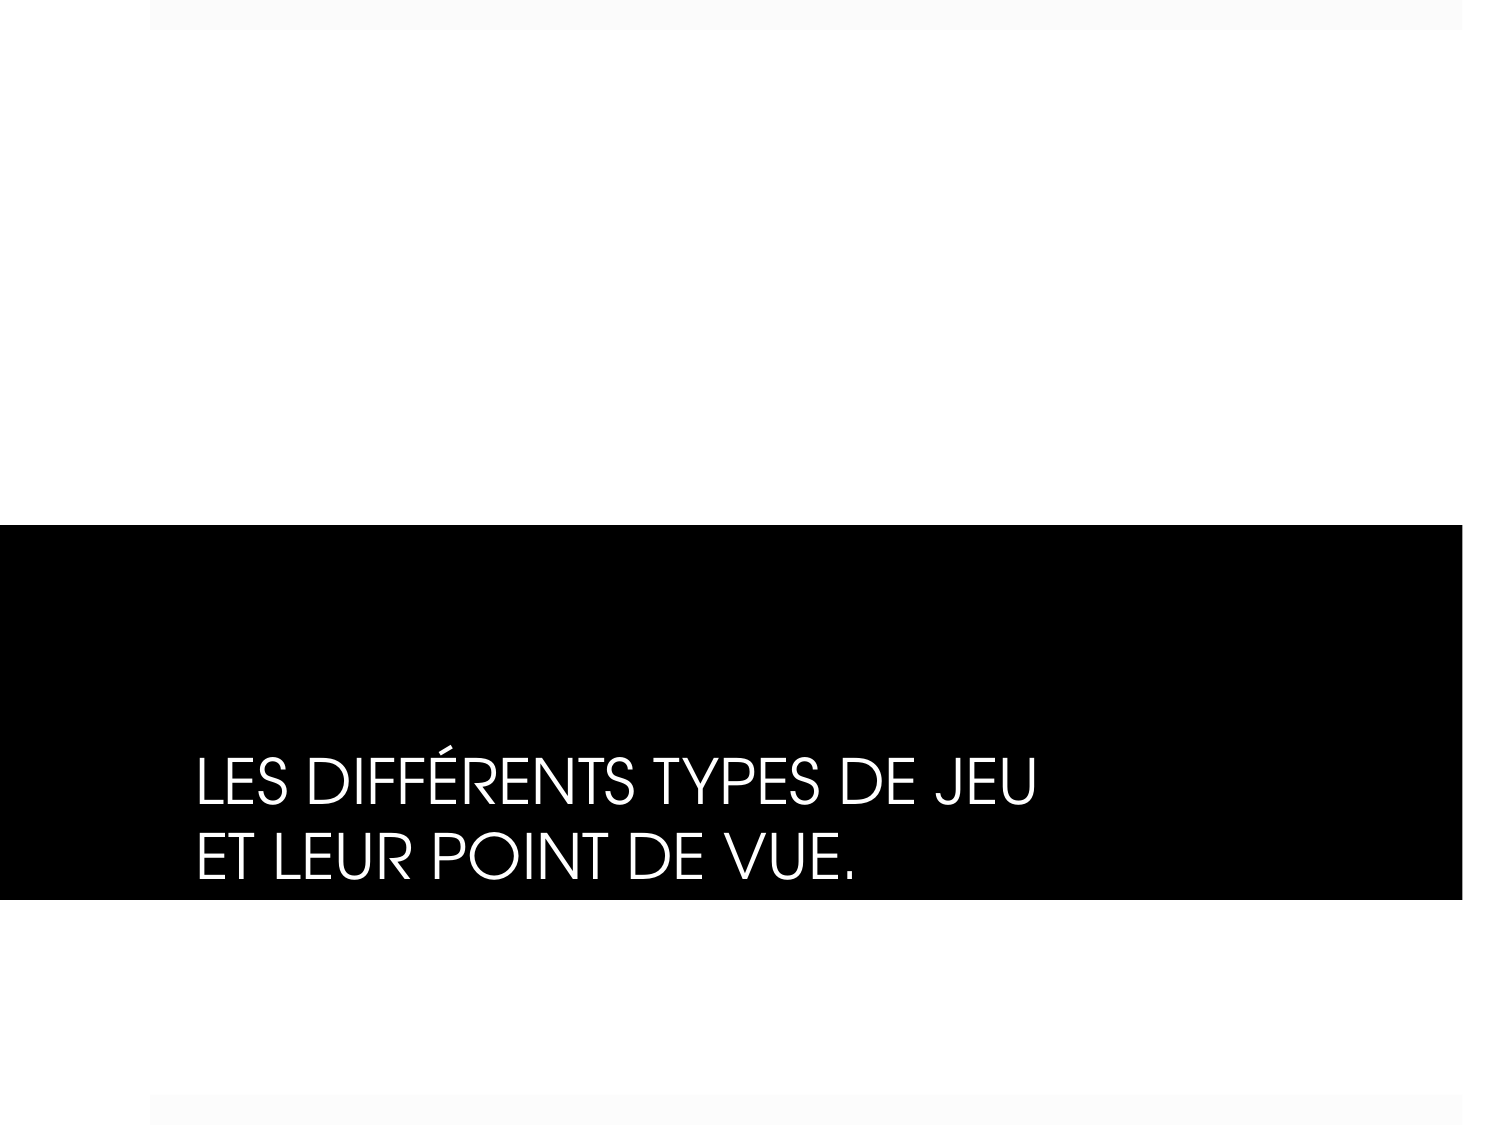

# Les différents types de jeu et leur point de vue.